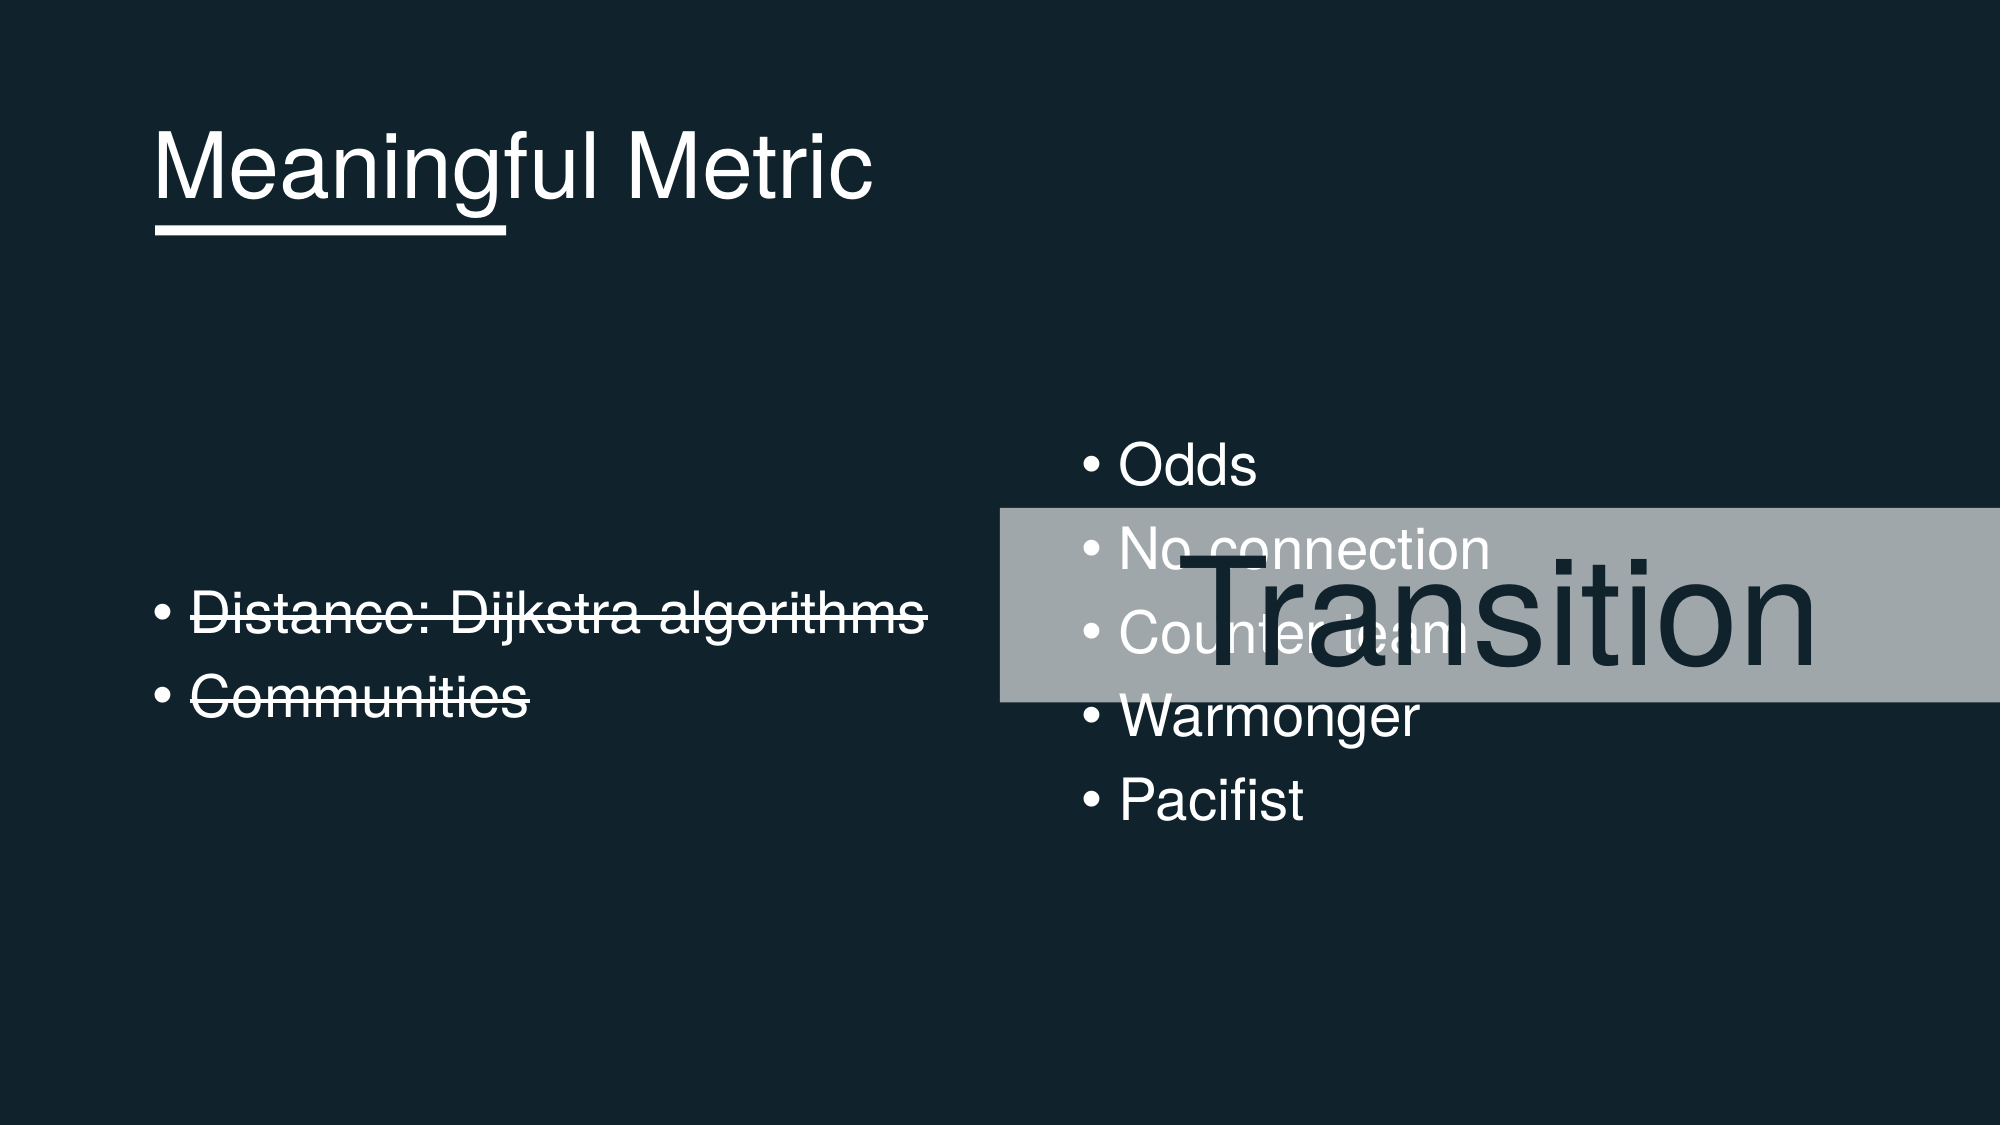

# Meaningful Metric

Odds
No connection
Counter team
Warmonger
Pacifist
Distance: Dijkstra algorithms
Communities
Transition